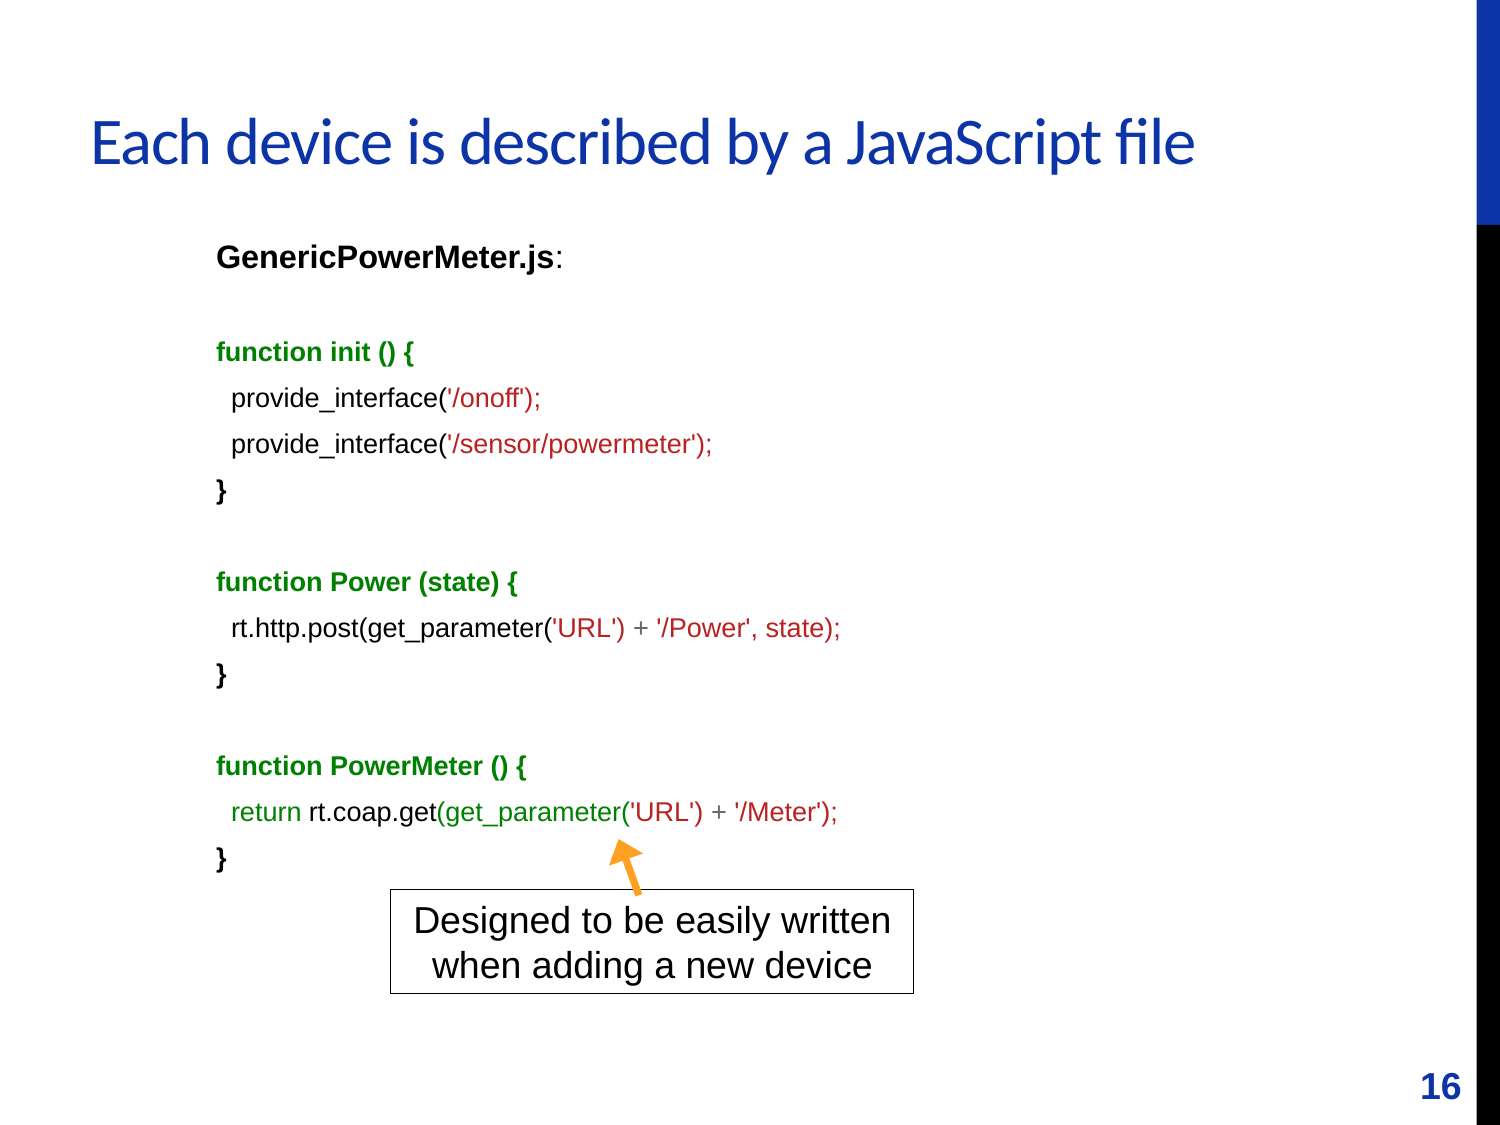

# Each device is described by a JavaScript file
GenericPowerMeter.js:

function init () {
  provide_interface('/onoff');
  provide_interface('/sensor/powermeter');
}

function Power (state) {
  rt.http.post(get_parameter('URL') + '/Power', state);
}

function PowerMeter () {
  return rt.coap.get(get_parameter('URL') + '/Meter');
}

Designed to be easily written when adding a new device
16